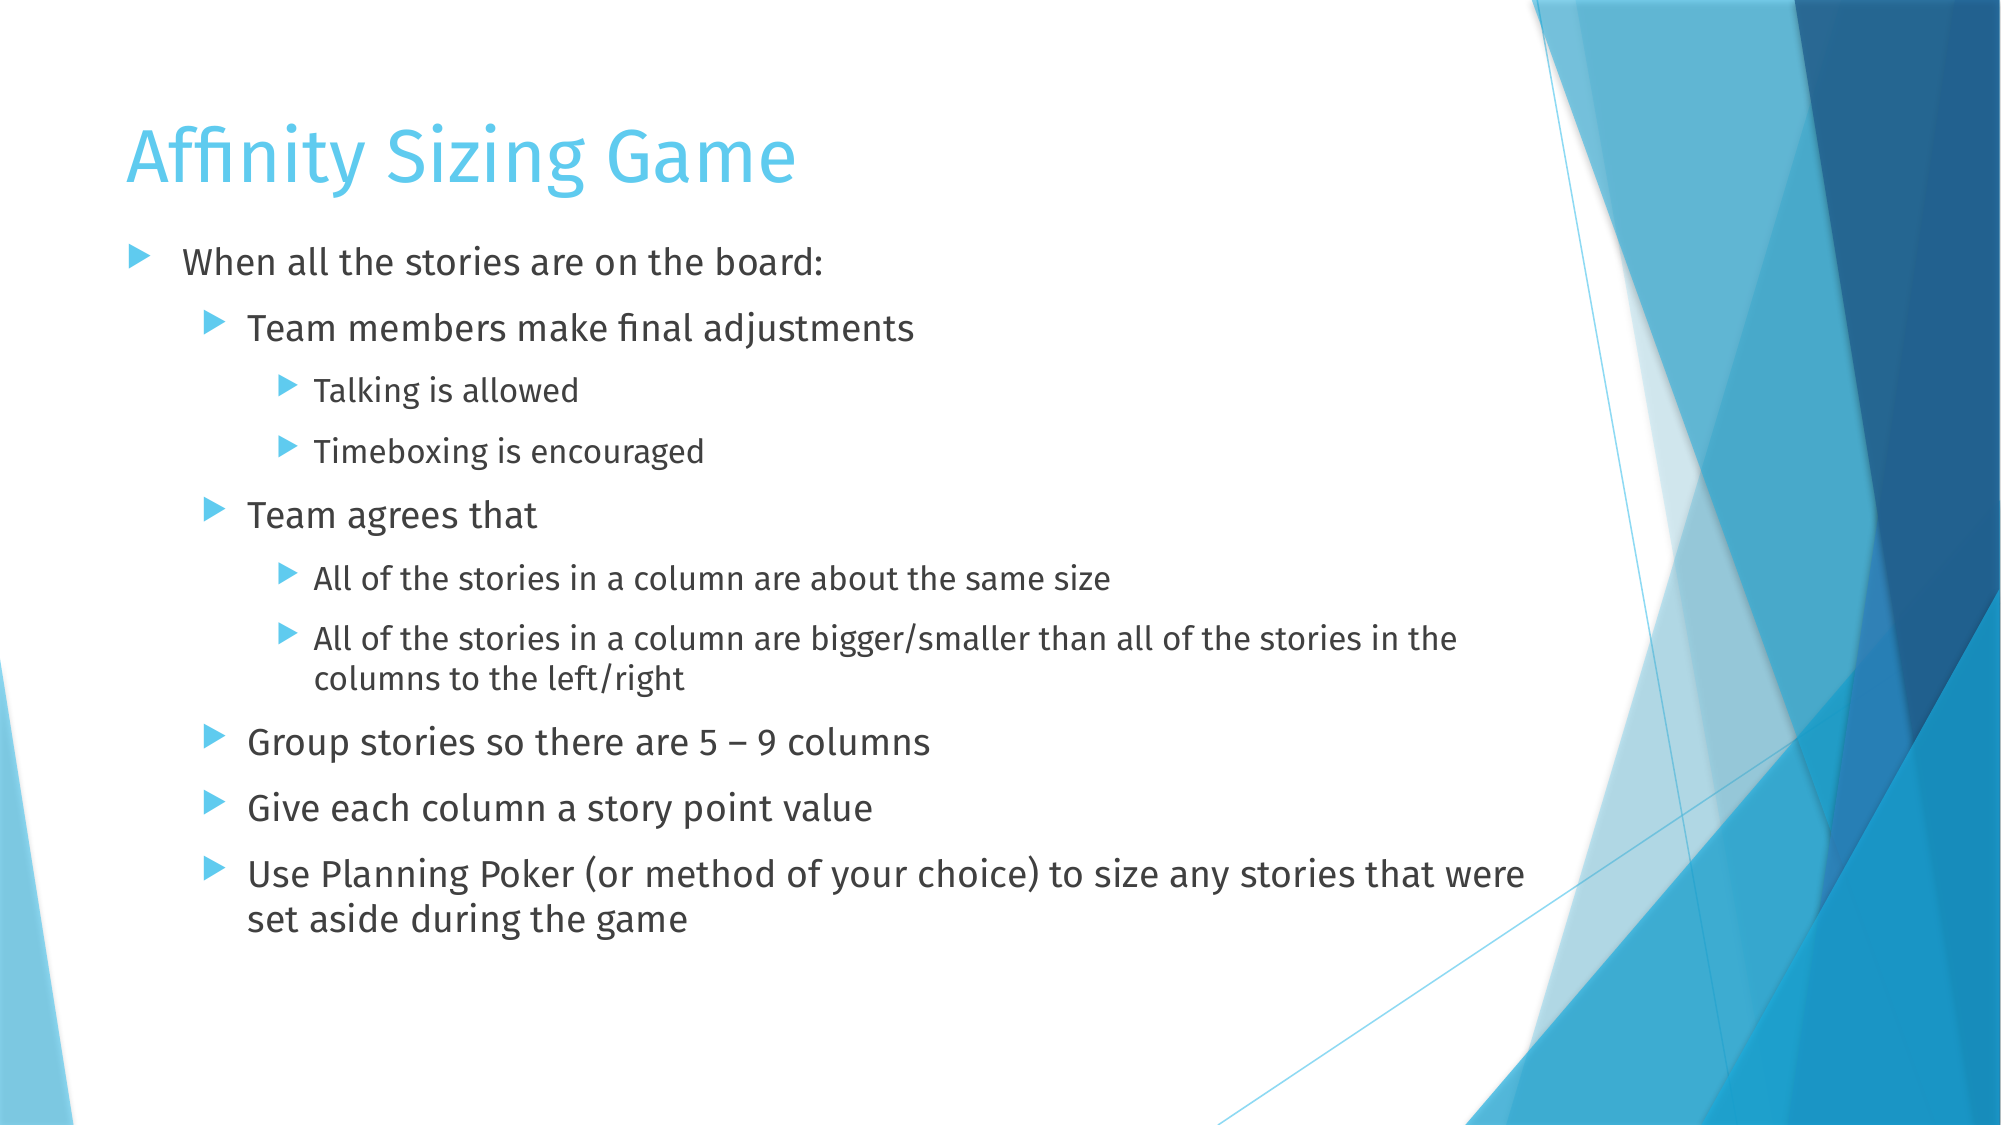

# Affinity Sizing Game
When all the stories are on the board:
Team members make final adjustments
Talking is allowed
Timeboxing is encouraged
Team agrees that
All of the stories in a column are about the same size
All of the stories in a column are bigger/smaller than all of the stories in the columns to the left/right
Group stories so there are 5 – 9 columns
Give each column a story point value
Use Planning Poker (or method of your choice) to size any stories that were set aside during the game